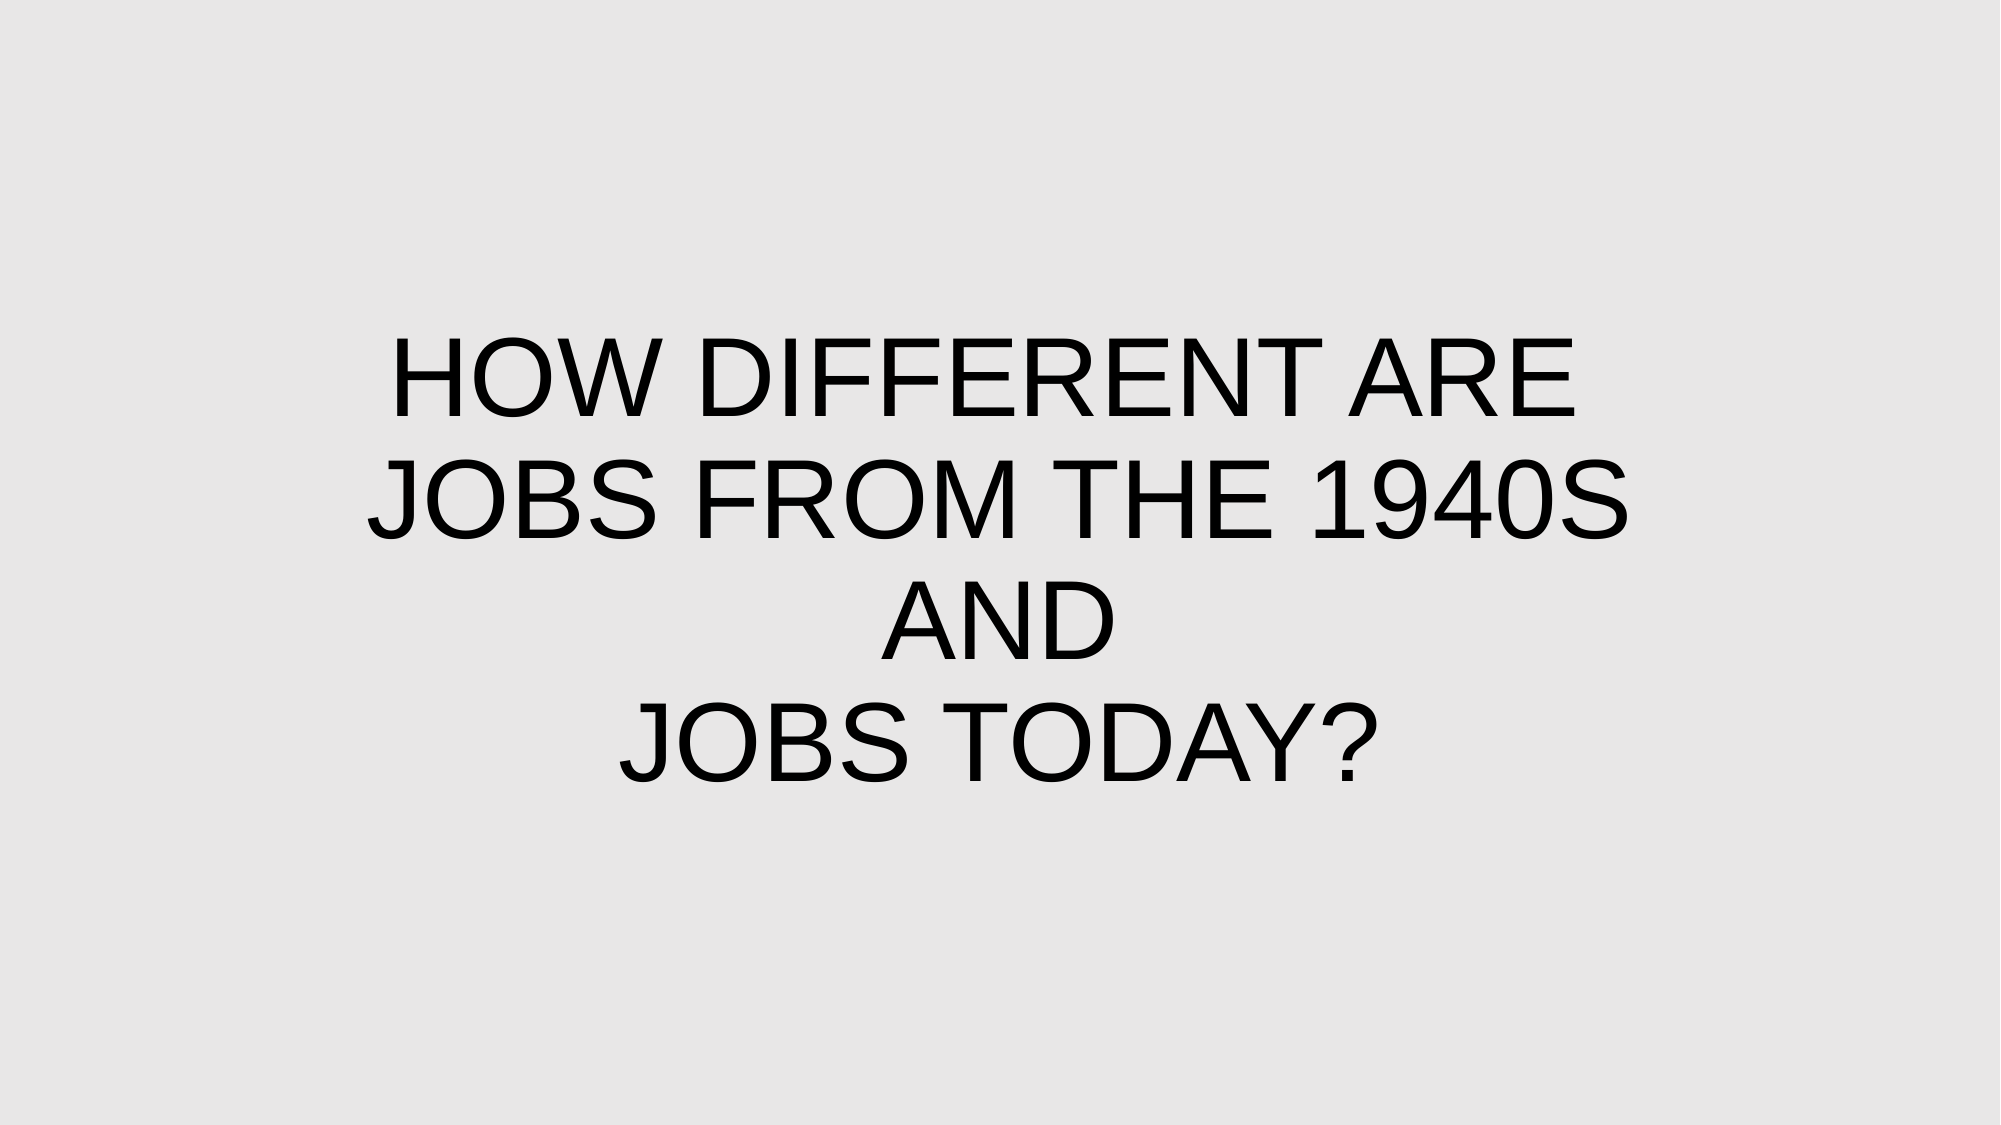

# How different are jobs from the 1940s and jobs today?